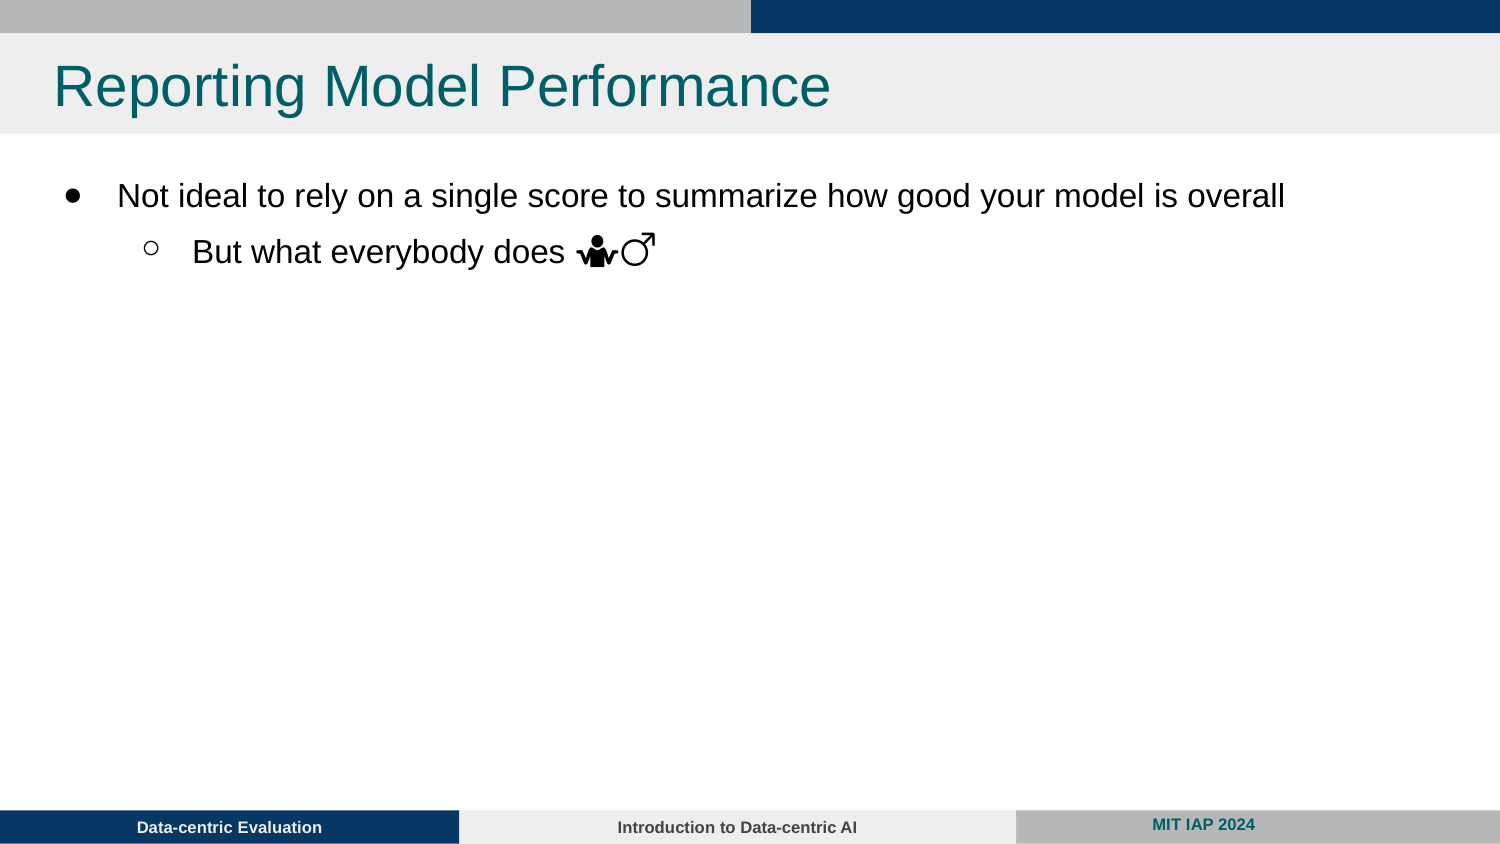

# Reporting Model Performance
Not ideal to rely on a single score to summarize how good your model is overall
But what everybody does 🤷‍♂️